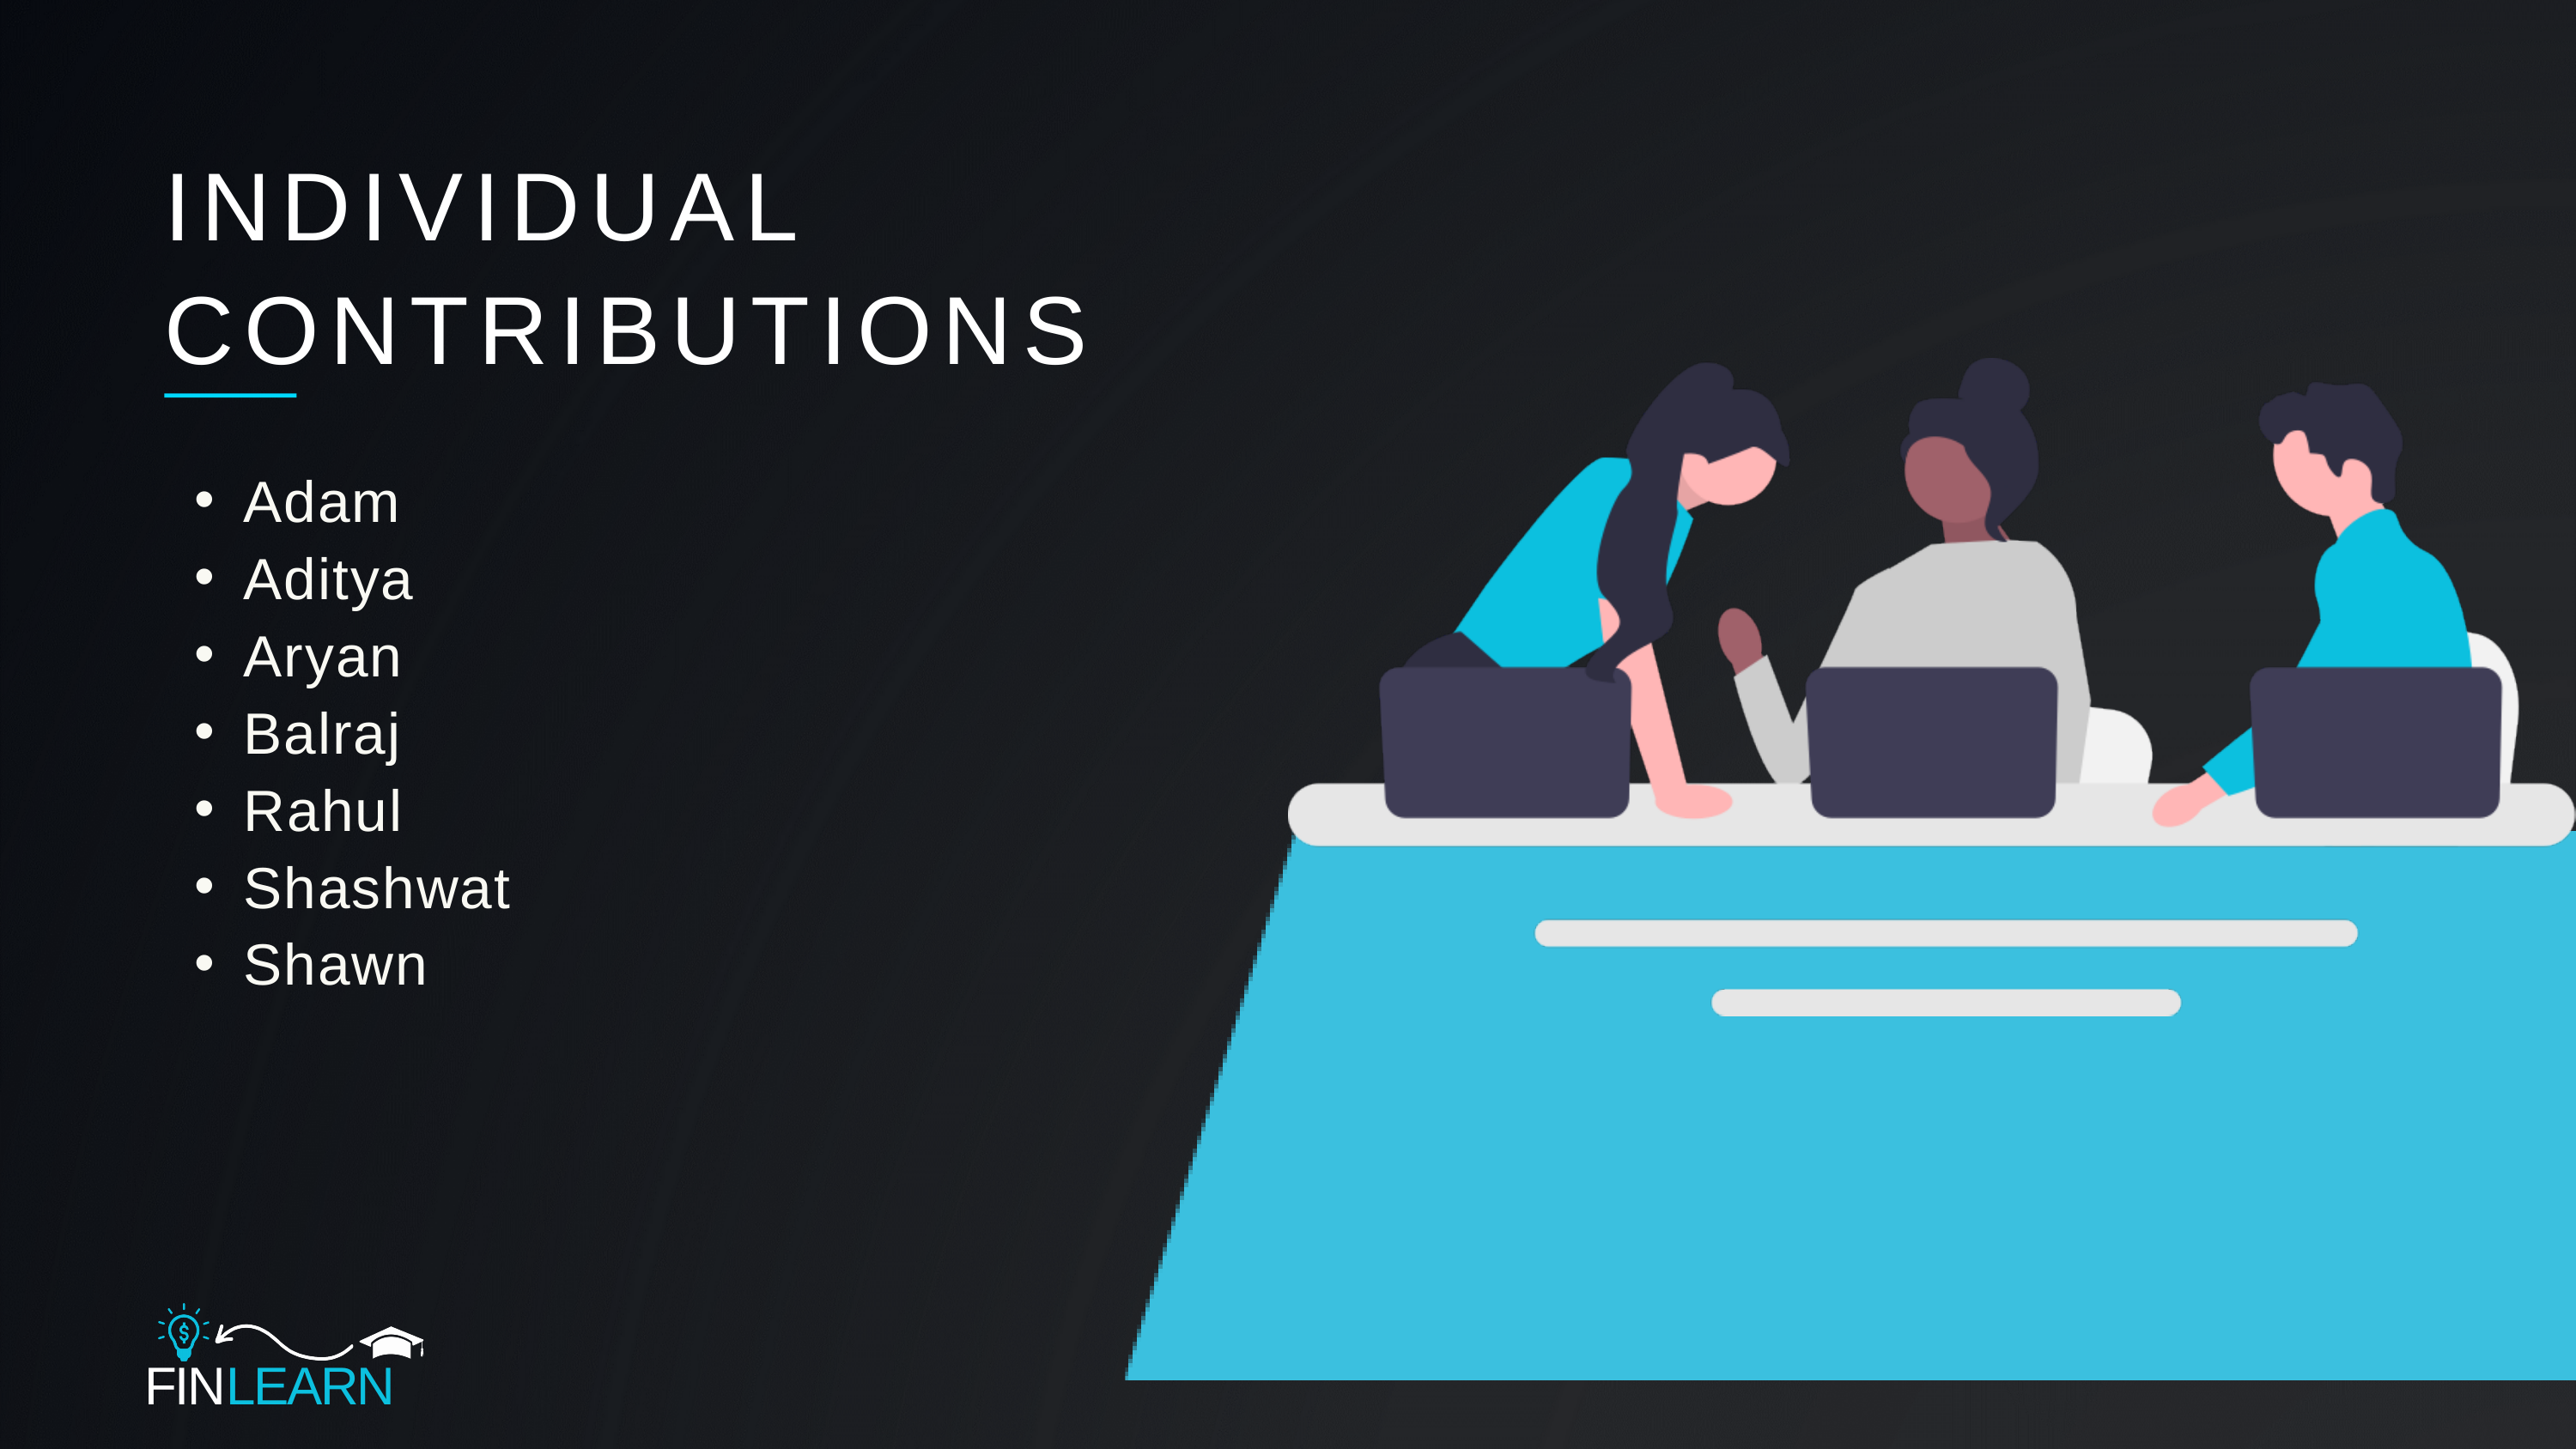

INDIVIDUAL CONTRIBUTIONS

Adam
Aditya
Aryan
Balraj
Rahul
Shashwat
Shawn

FINLEARN